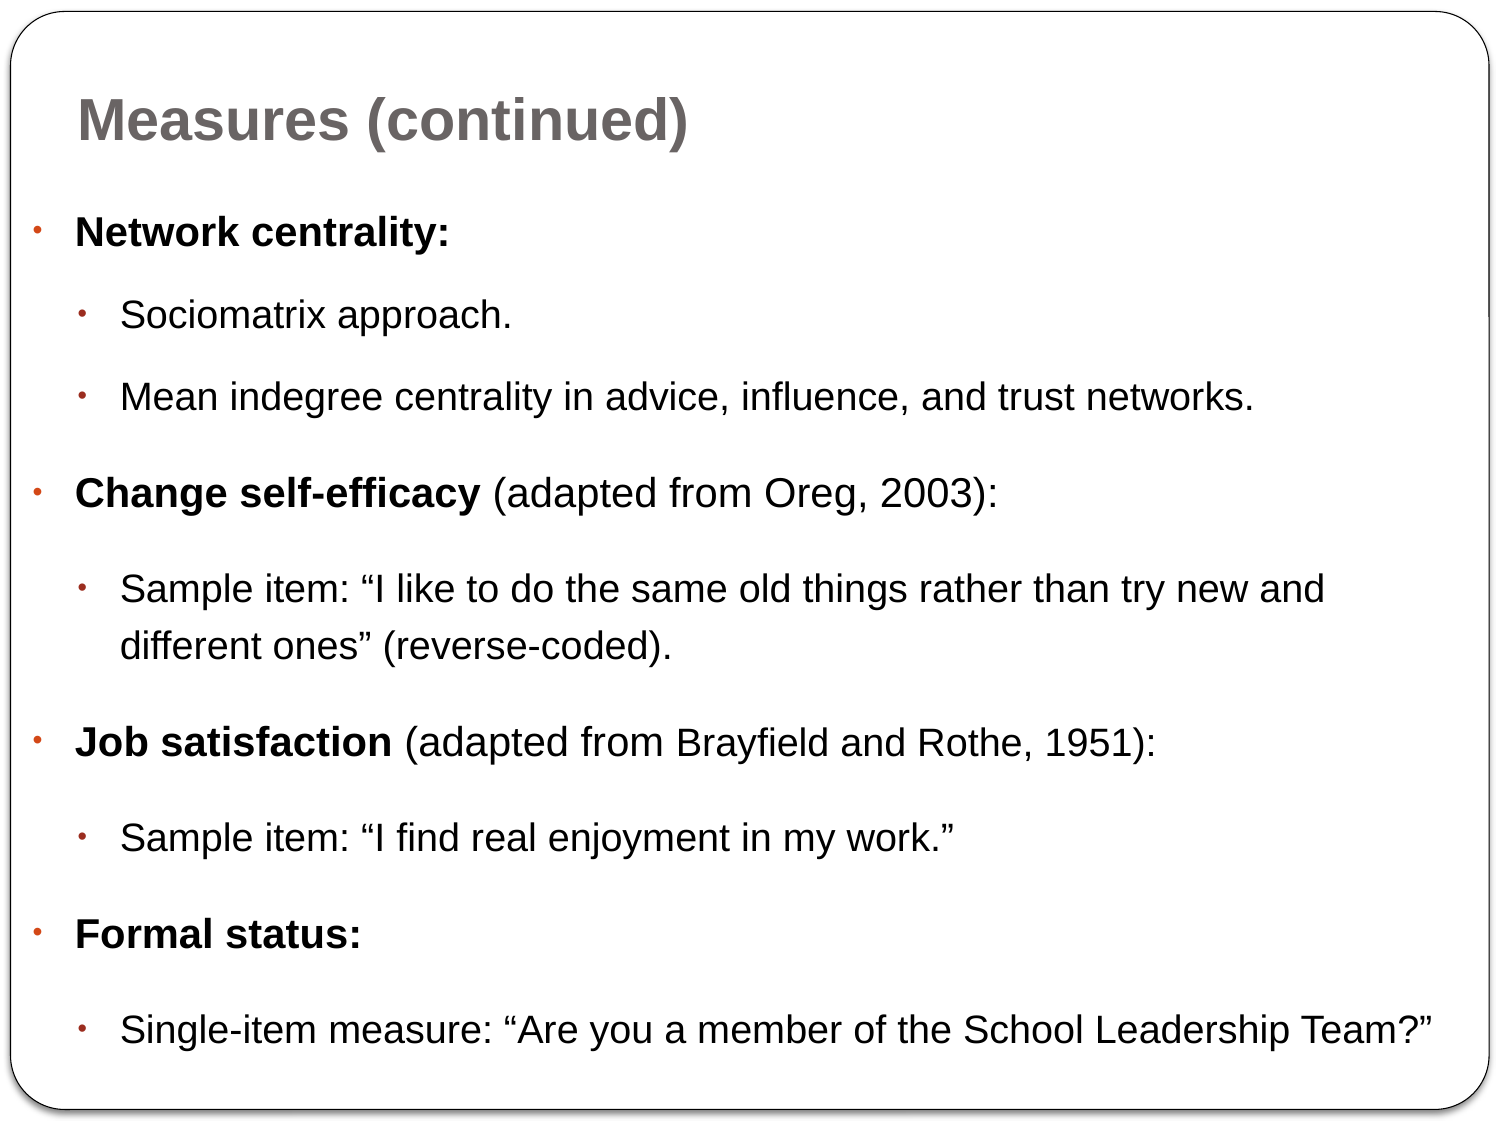

# Measures (continued)
Network centrality:
Sociomatrix approach.
Mean indegree centrality in advice, influence, and trust networks.
Change self-efficacy (adapted from Oreg, 2003):
Sample item: “I like to do the same old things rather than try new and different ones” (reverse-coded).
Job satisfaction (adapted from Brayfield and Rothe, 1951):
Sample item: “I find real enjoyment in my work.”
Formal status:
Single-item measure: “Are you a member of the School Leadership Team?”